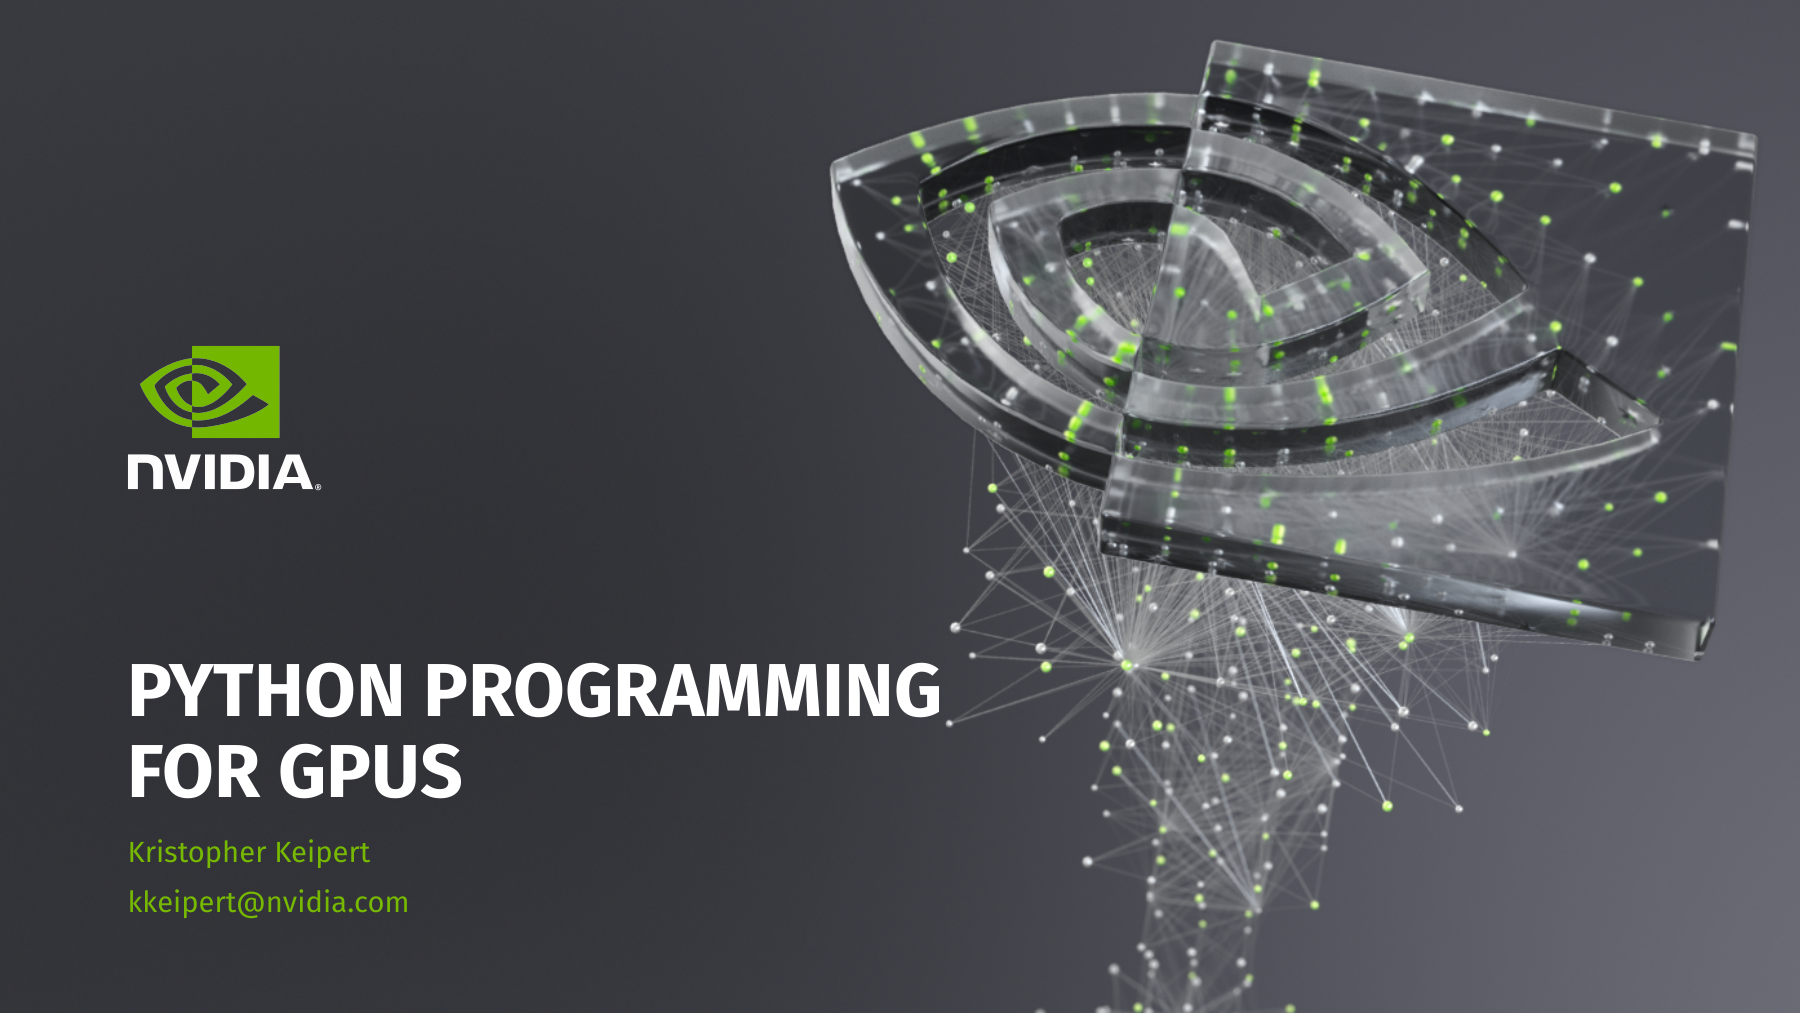

# PYTHON PROGRAMMING FOR GPUs
Kristopher Keipert
kkeipert@nvidia.com